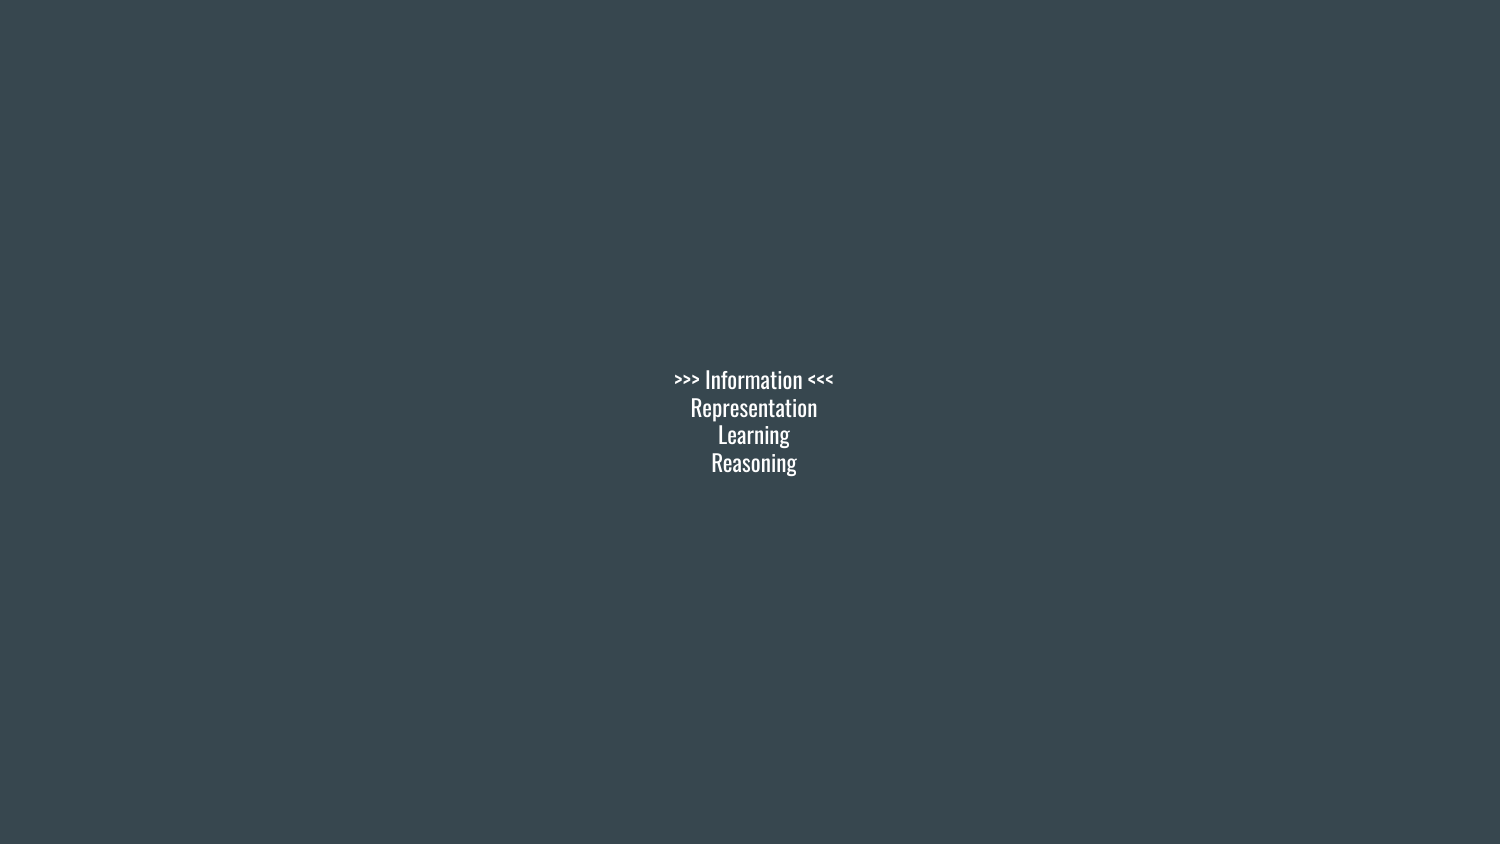

# >>> Information <<<
Representation
Learning
Reasoning